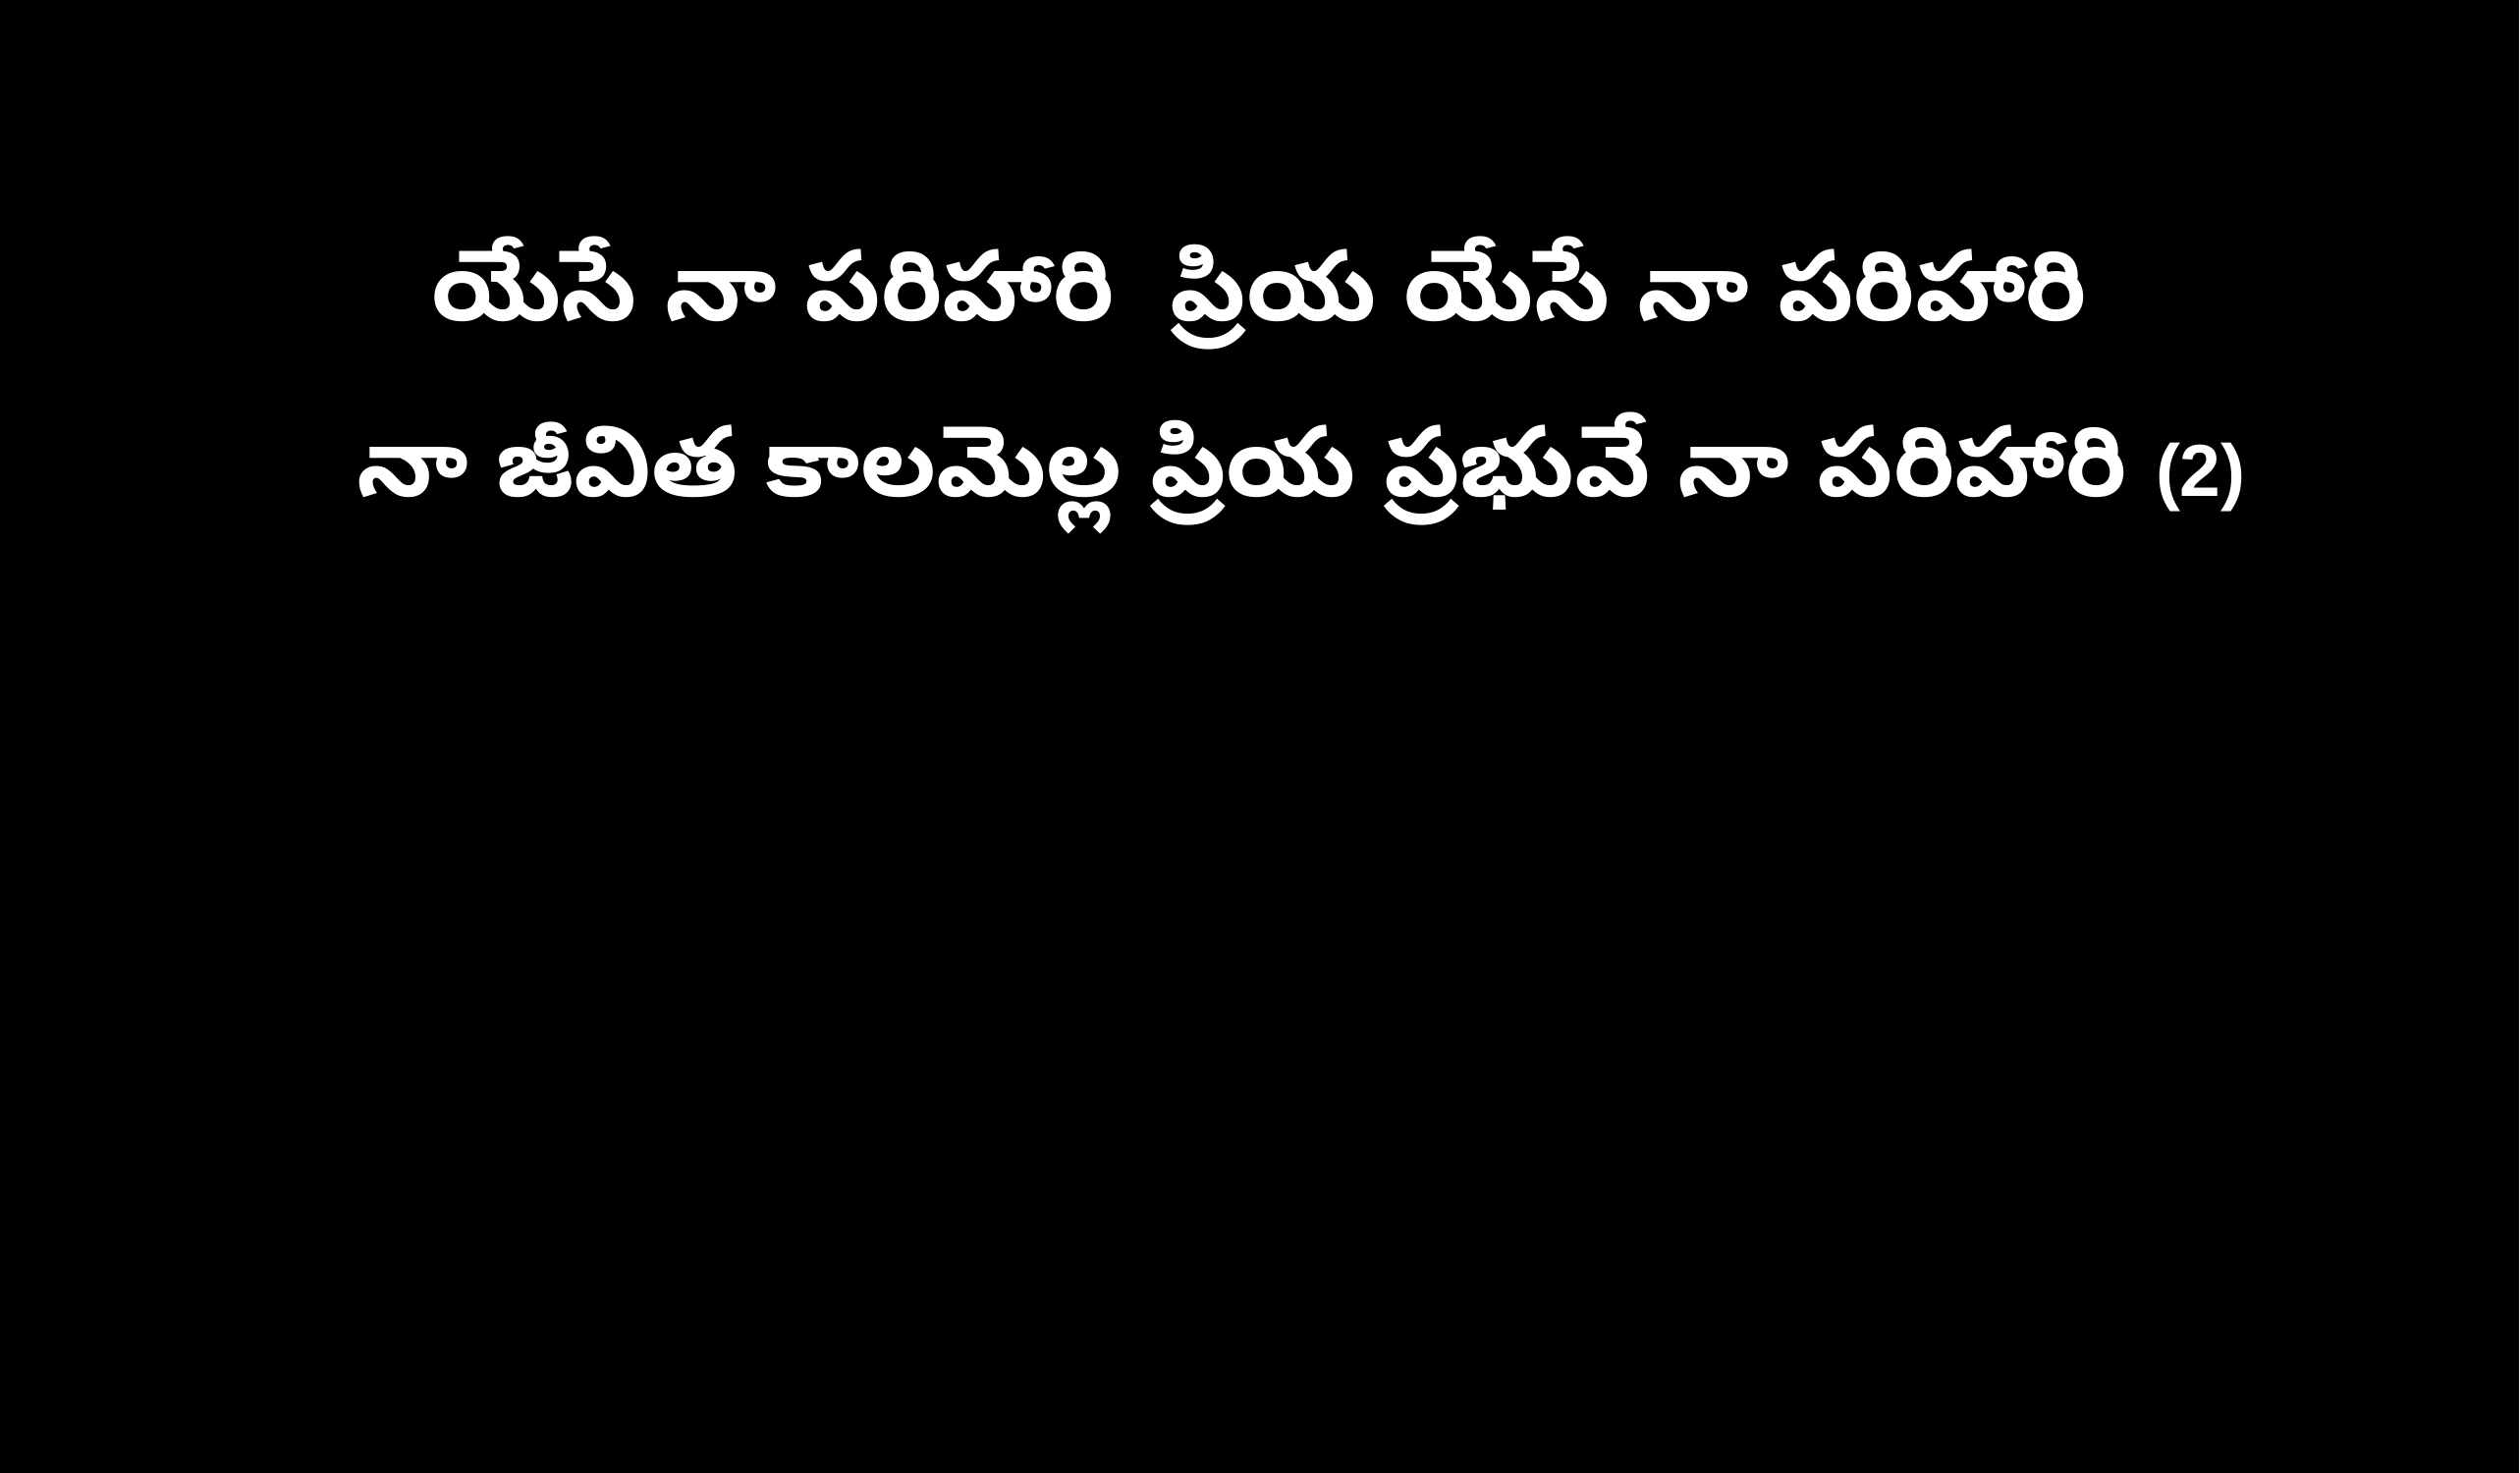

యేసే నా పరిహారి  ప్రియ యేసే నా పరిహారి
   నా జీవిత కాలమెల్ల ప్రియ ప్రభువే నా పరిహారి (2)